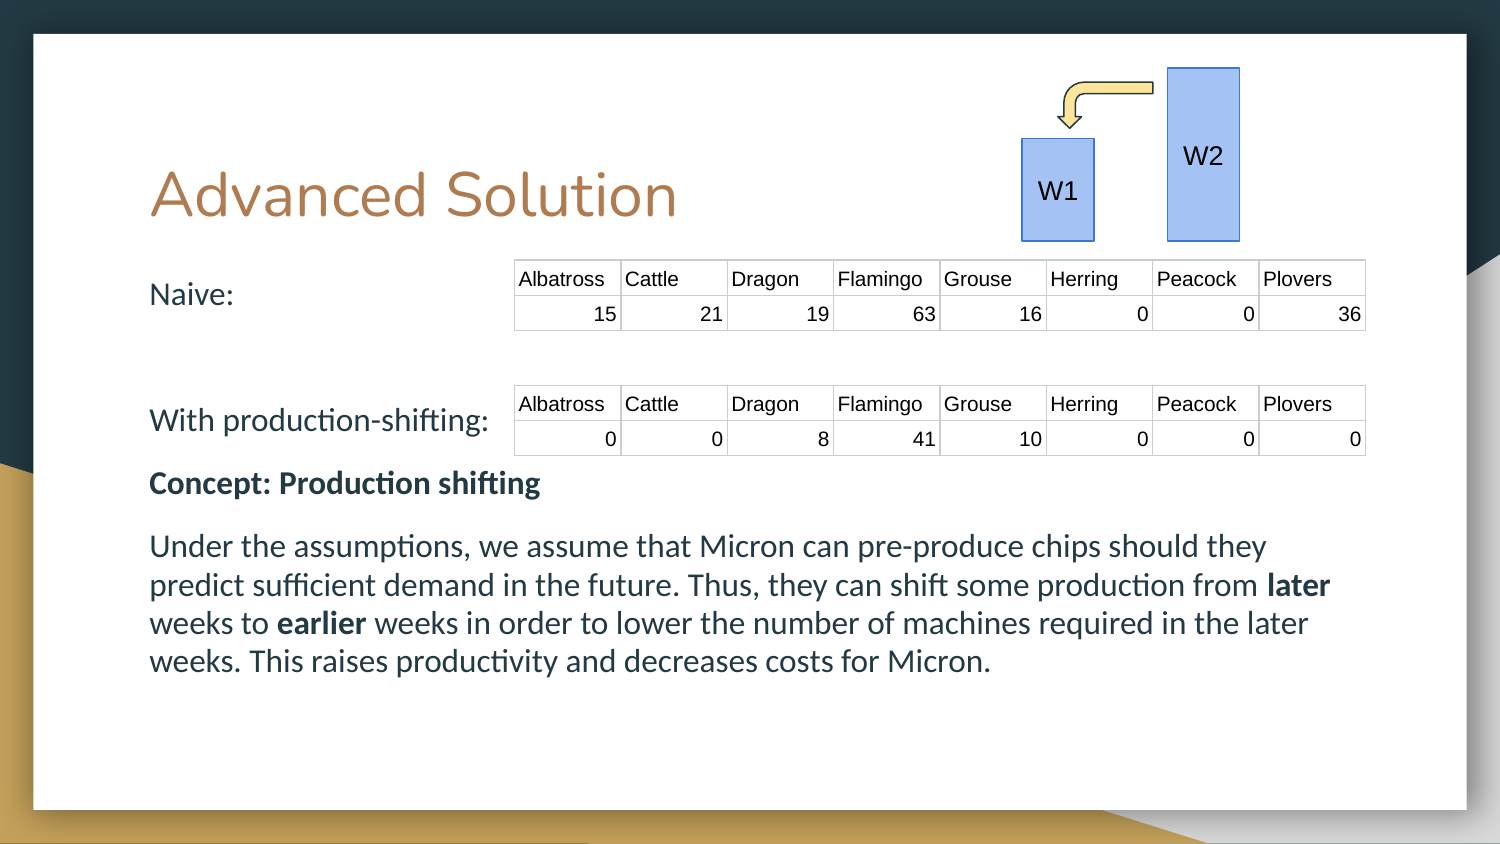

W2
# Advanced Solution
W1
Naive:

With production-shifting:
Concept: Production shifting
Under the assumptions, we assume that Micron can pre-produce chips should they predict sufficient demand in the future. Thus, they can shift some production from later weeks to earlier weeks in order to lower the number of machines required in the later weeks. This raises productivity and decreases costs for Micron.
| Albatross | Cattle | Dragon | Flamingo | Grouse | Herring | Peacock | Plovers |
| --- | --- | --- | --- | --- | --- | --- | --- |
| 15 | 21 | 19 | 63 | 16 | 0 | 0 | 36 |
| Albatross | Cattle | Dragon | Flamingo | Grouse | Herring | Peacock | Plovers |
| --- | --- | --- | --- | --- | --- | --- | --- |
| 0 | 0 | 8 | 41 | 10 | 0 | 0 | 0 |